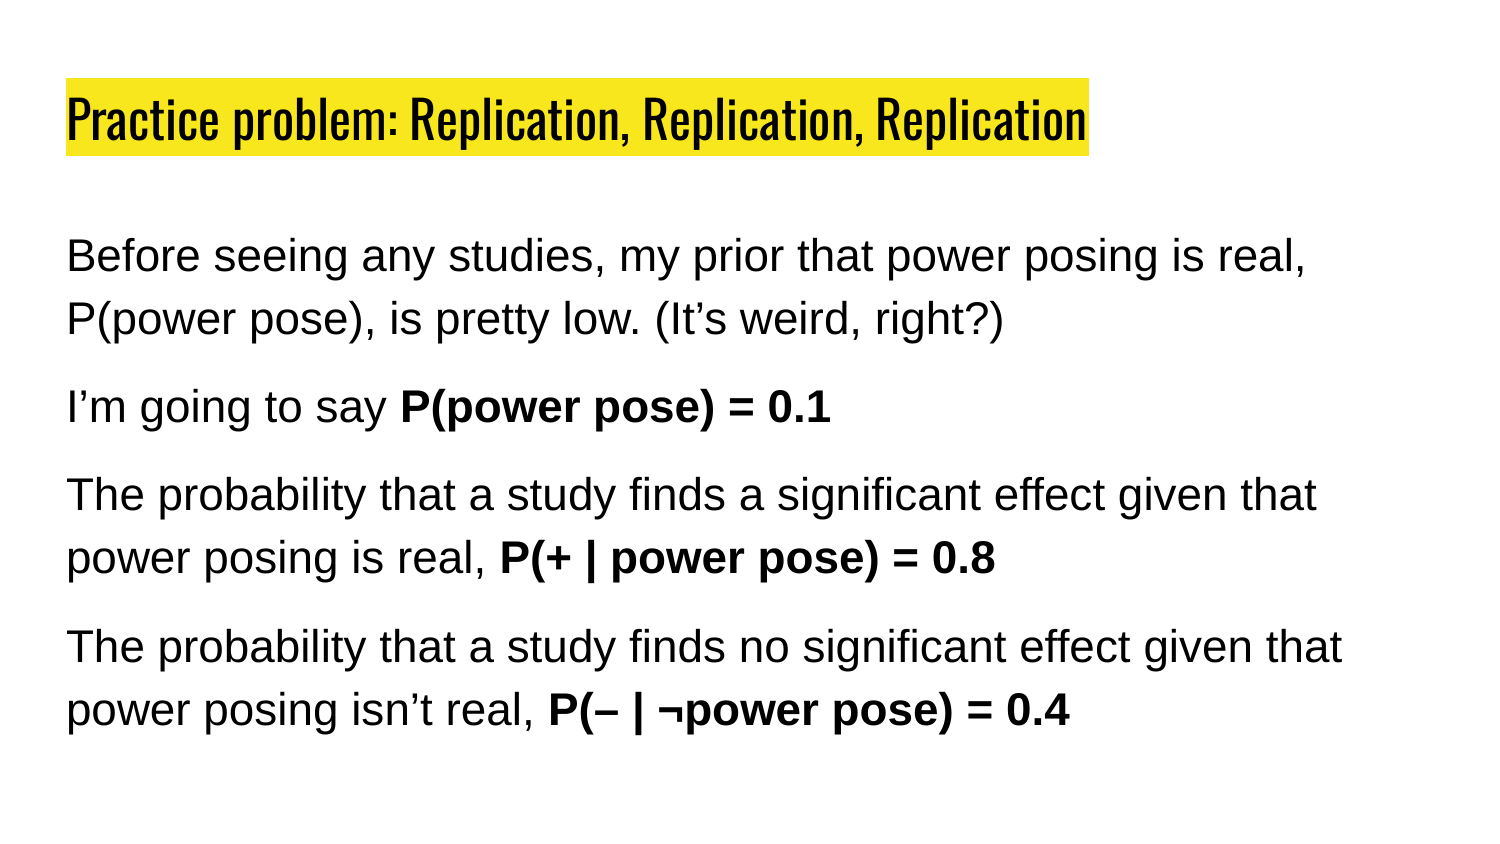

# Practice problem: Replication, Replication, Replication
Before seeing any studies, my prior that power posing is real, P(power pose), is pretty low. (It’s weird, right?)
I’m going to say P(power pose) = 0.1
The probability that a study finds a significant effect given that power posing is real, P(+ | power pose) = 0.8
The probability that a study finds no significant effect given that power posing isn’t real, P(– | ¬power pose) = 0.4